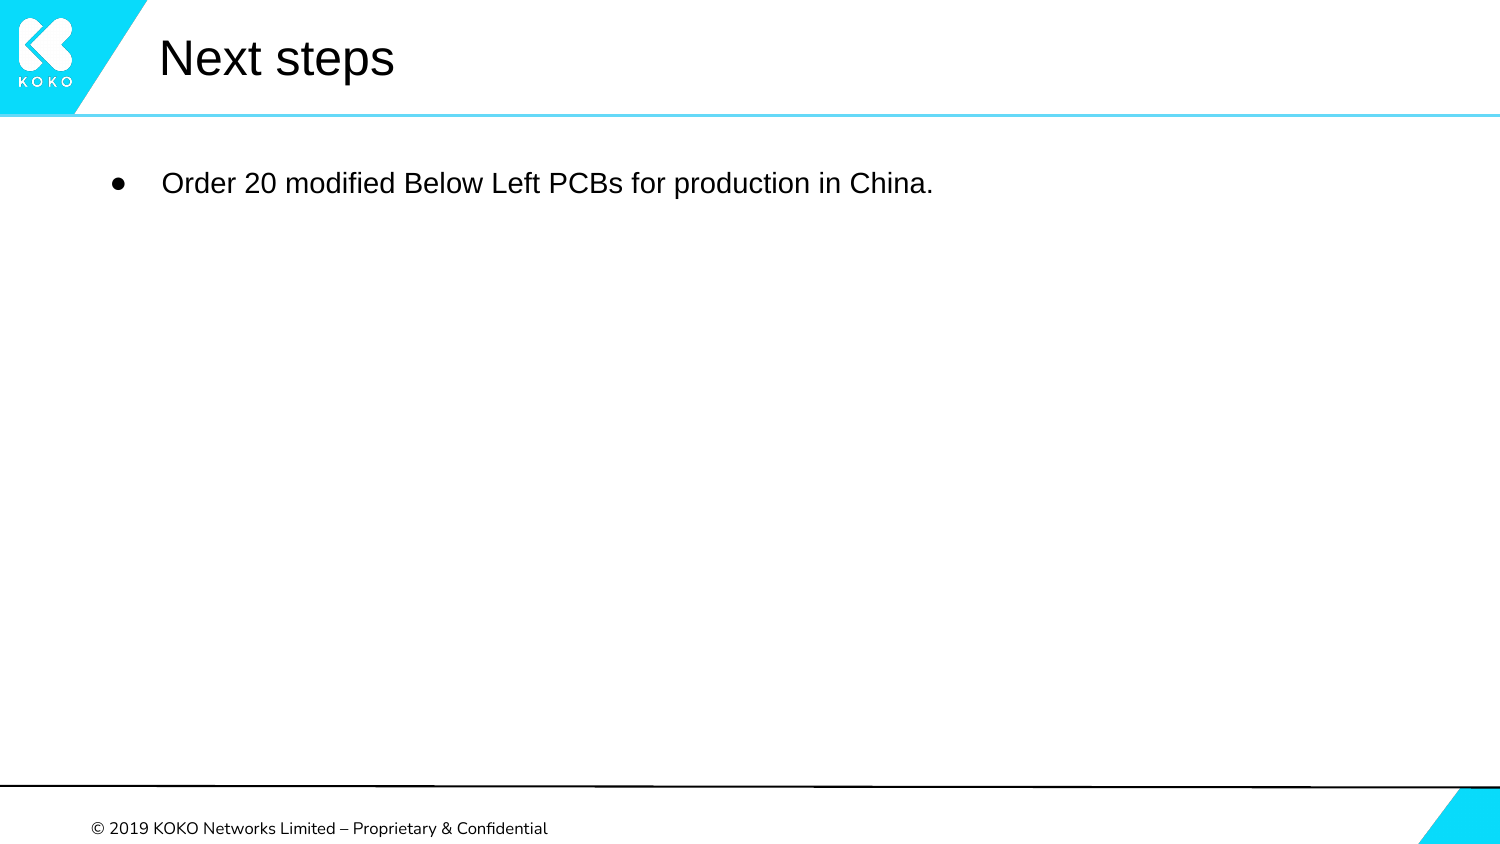

# Next steps
Order 20 modified Below Left PCBs for production in China.